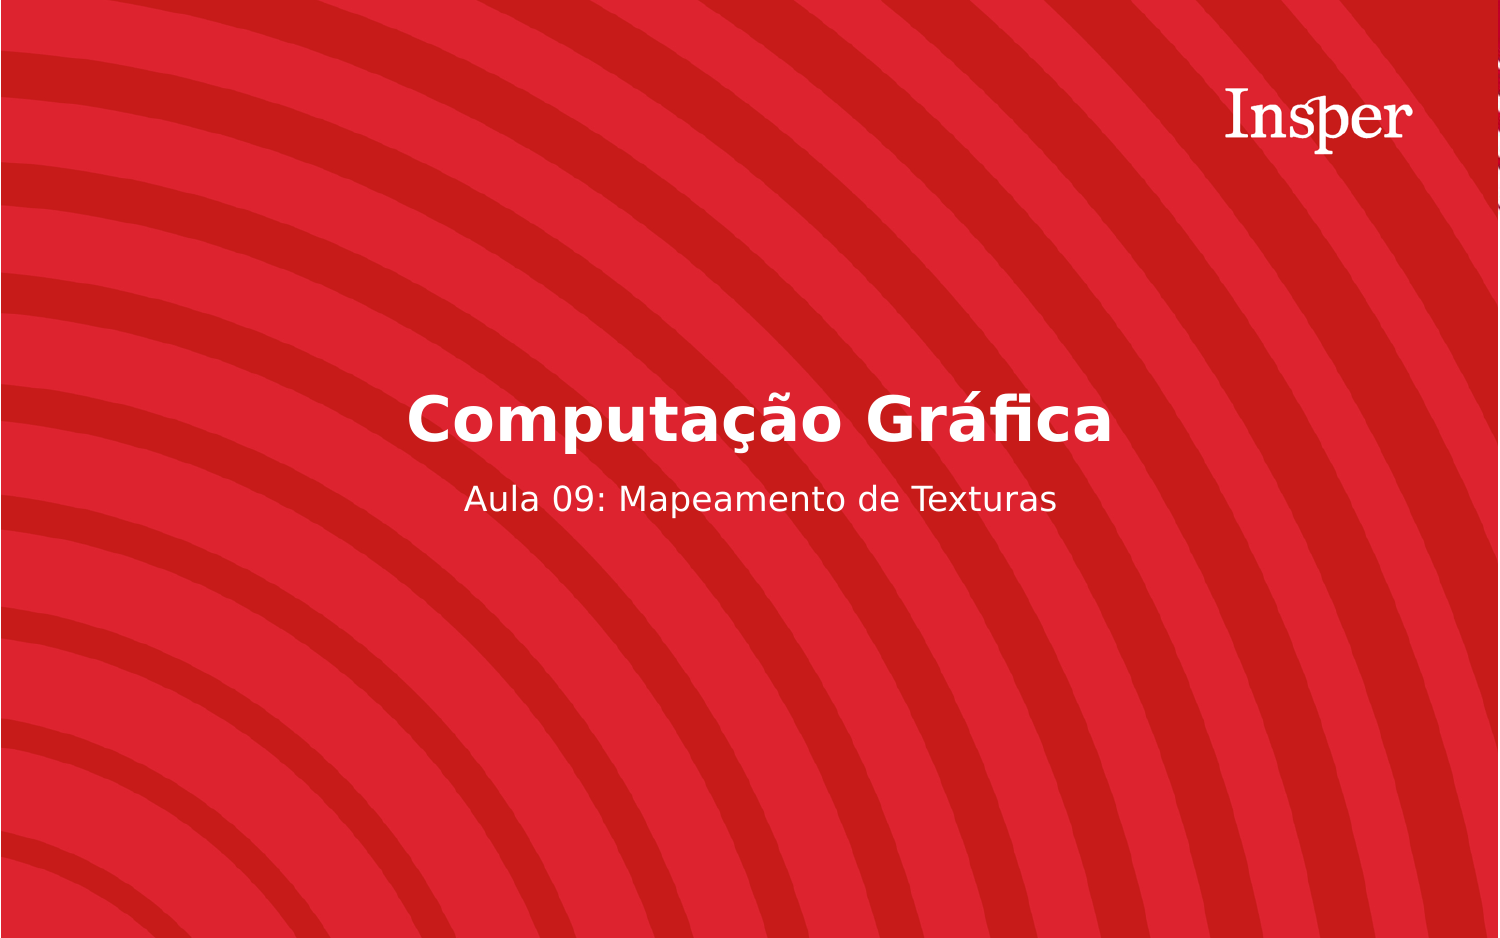

Computação Gráfica
Aula 09: Mapeamento de Texturas